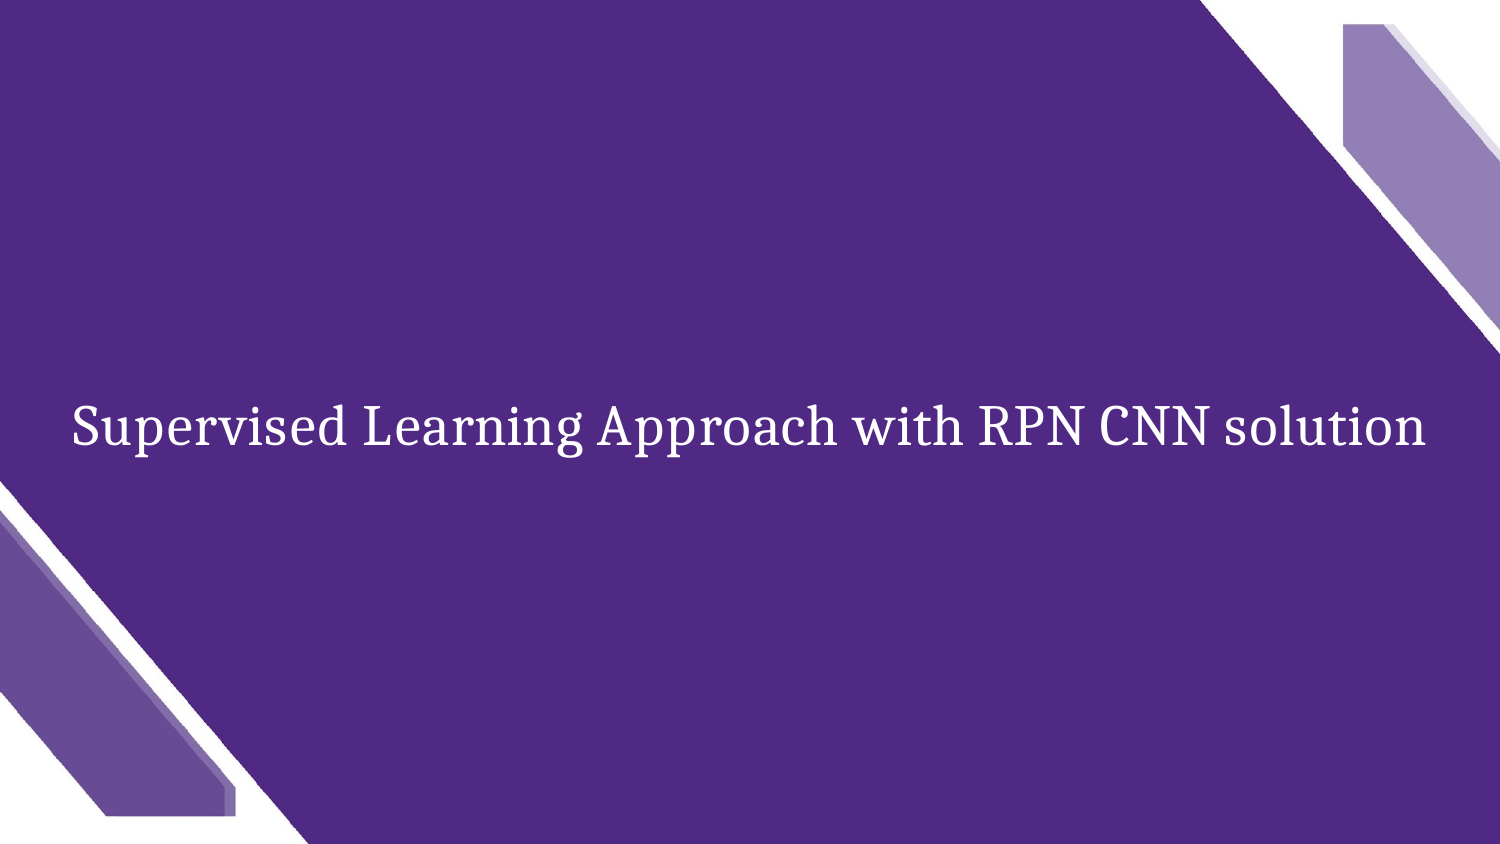

# Supervised Learning Approach with RPN CNN solution